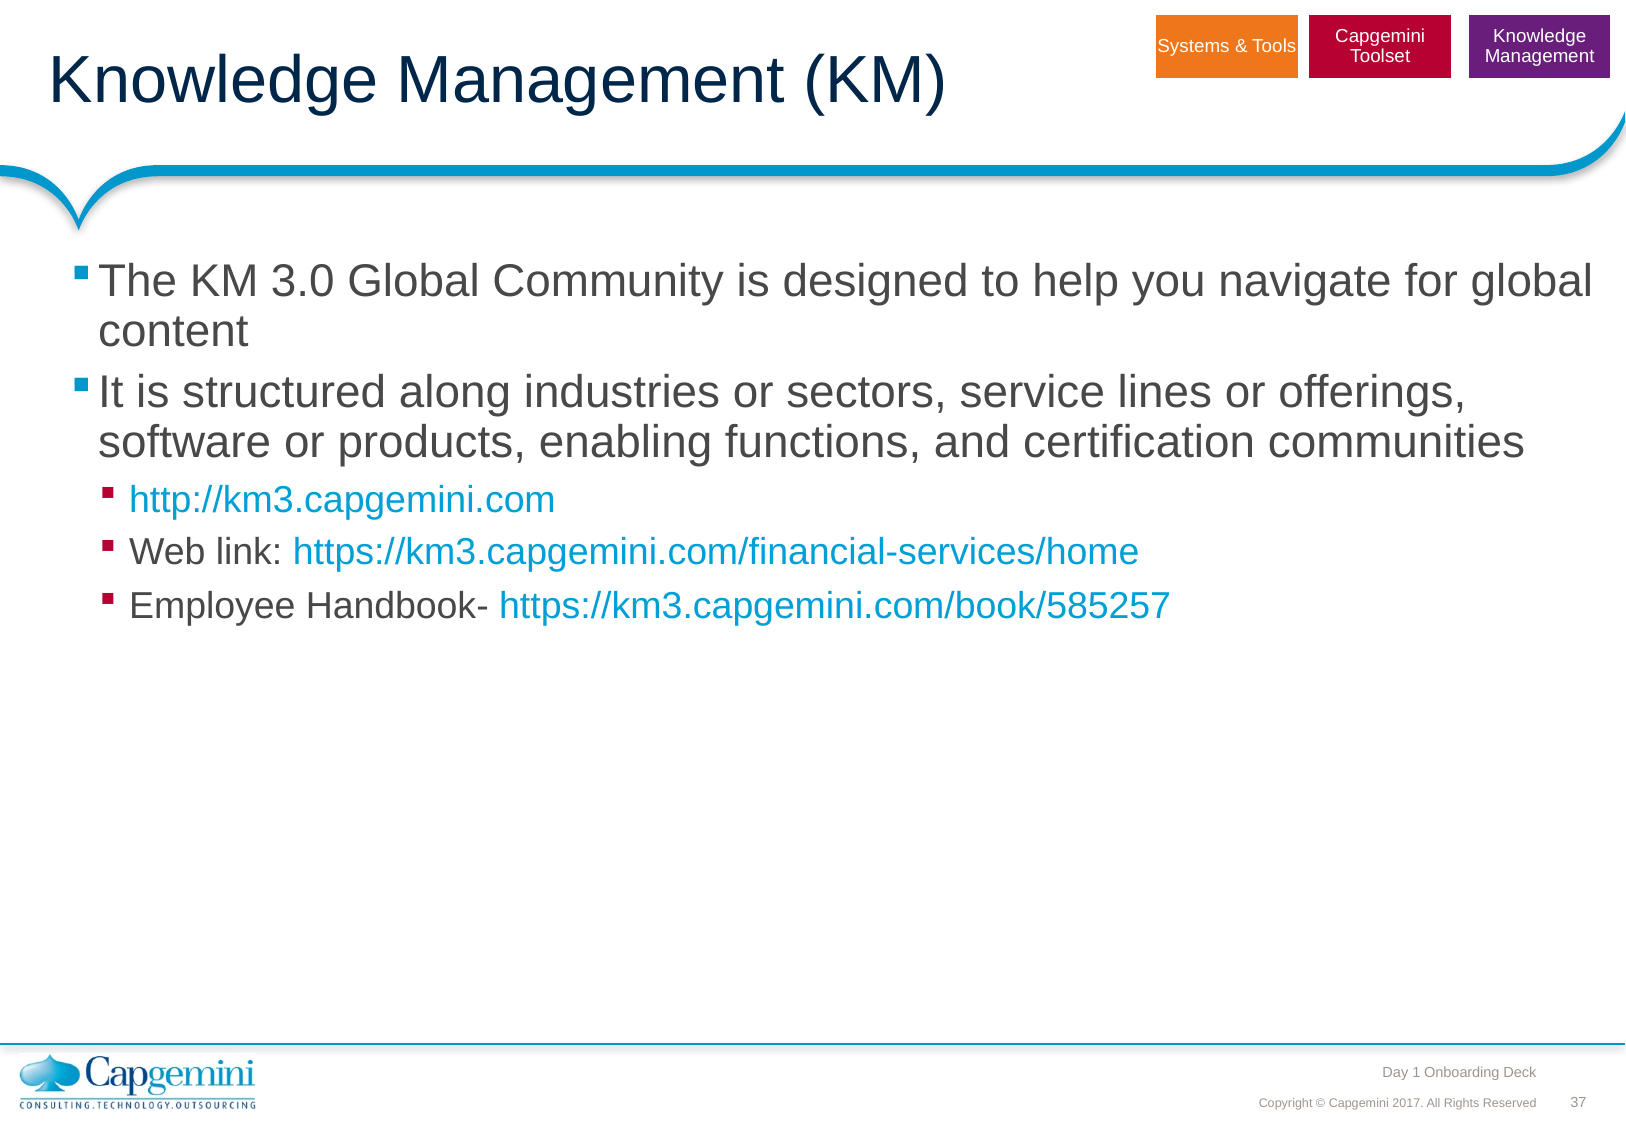

# Knowledge Management (KM)

Systems & Tools

Capgemini Toolset

Knowledge Management

The KM 3.0 Global Community is designed to help you navigate for global content
It is structured along industries or sectors, service lines or offerings, software or products, enabling functions, and certification communities
http://km3.capgemini.com
Web link: https://km3.capgemini.com/financial-services/home
Employee Handbook- https://km3.capgemini.com/book/585257